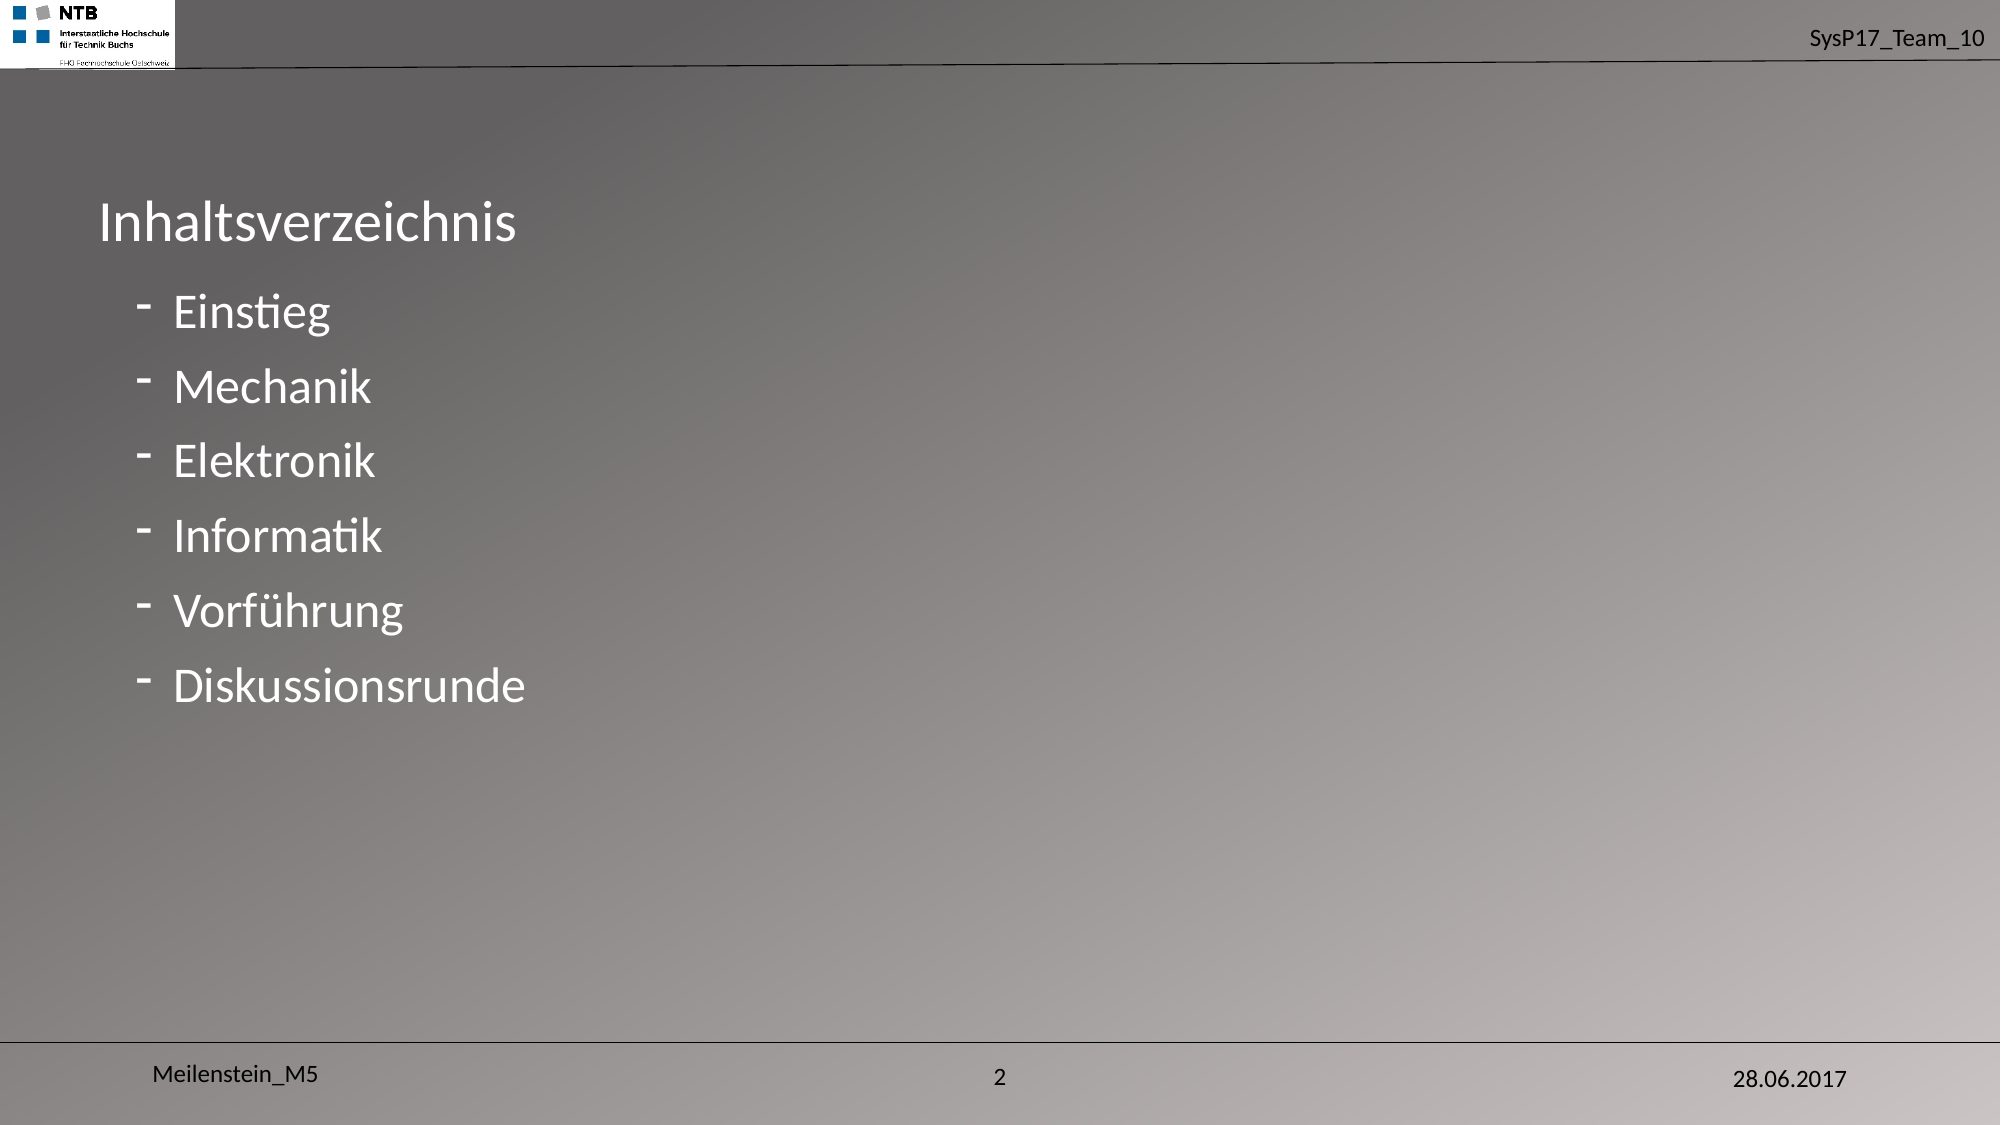

# Inhaltsverzeichnis
Einstieg
Mechanik
Elektronik
Informatik
Vorführung
Diskussionsrunde
Meilenstein_M5
28.06.2017
2